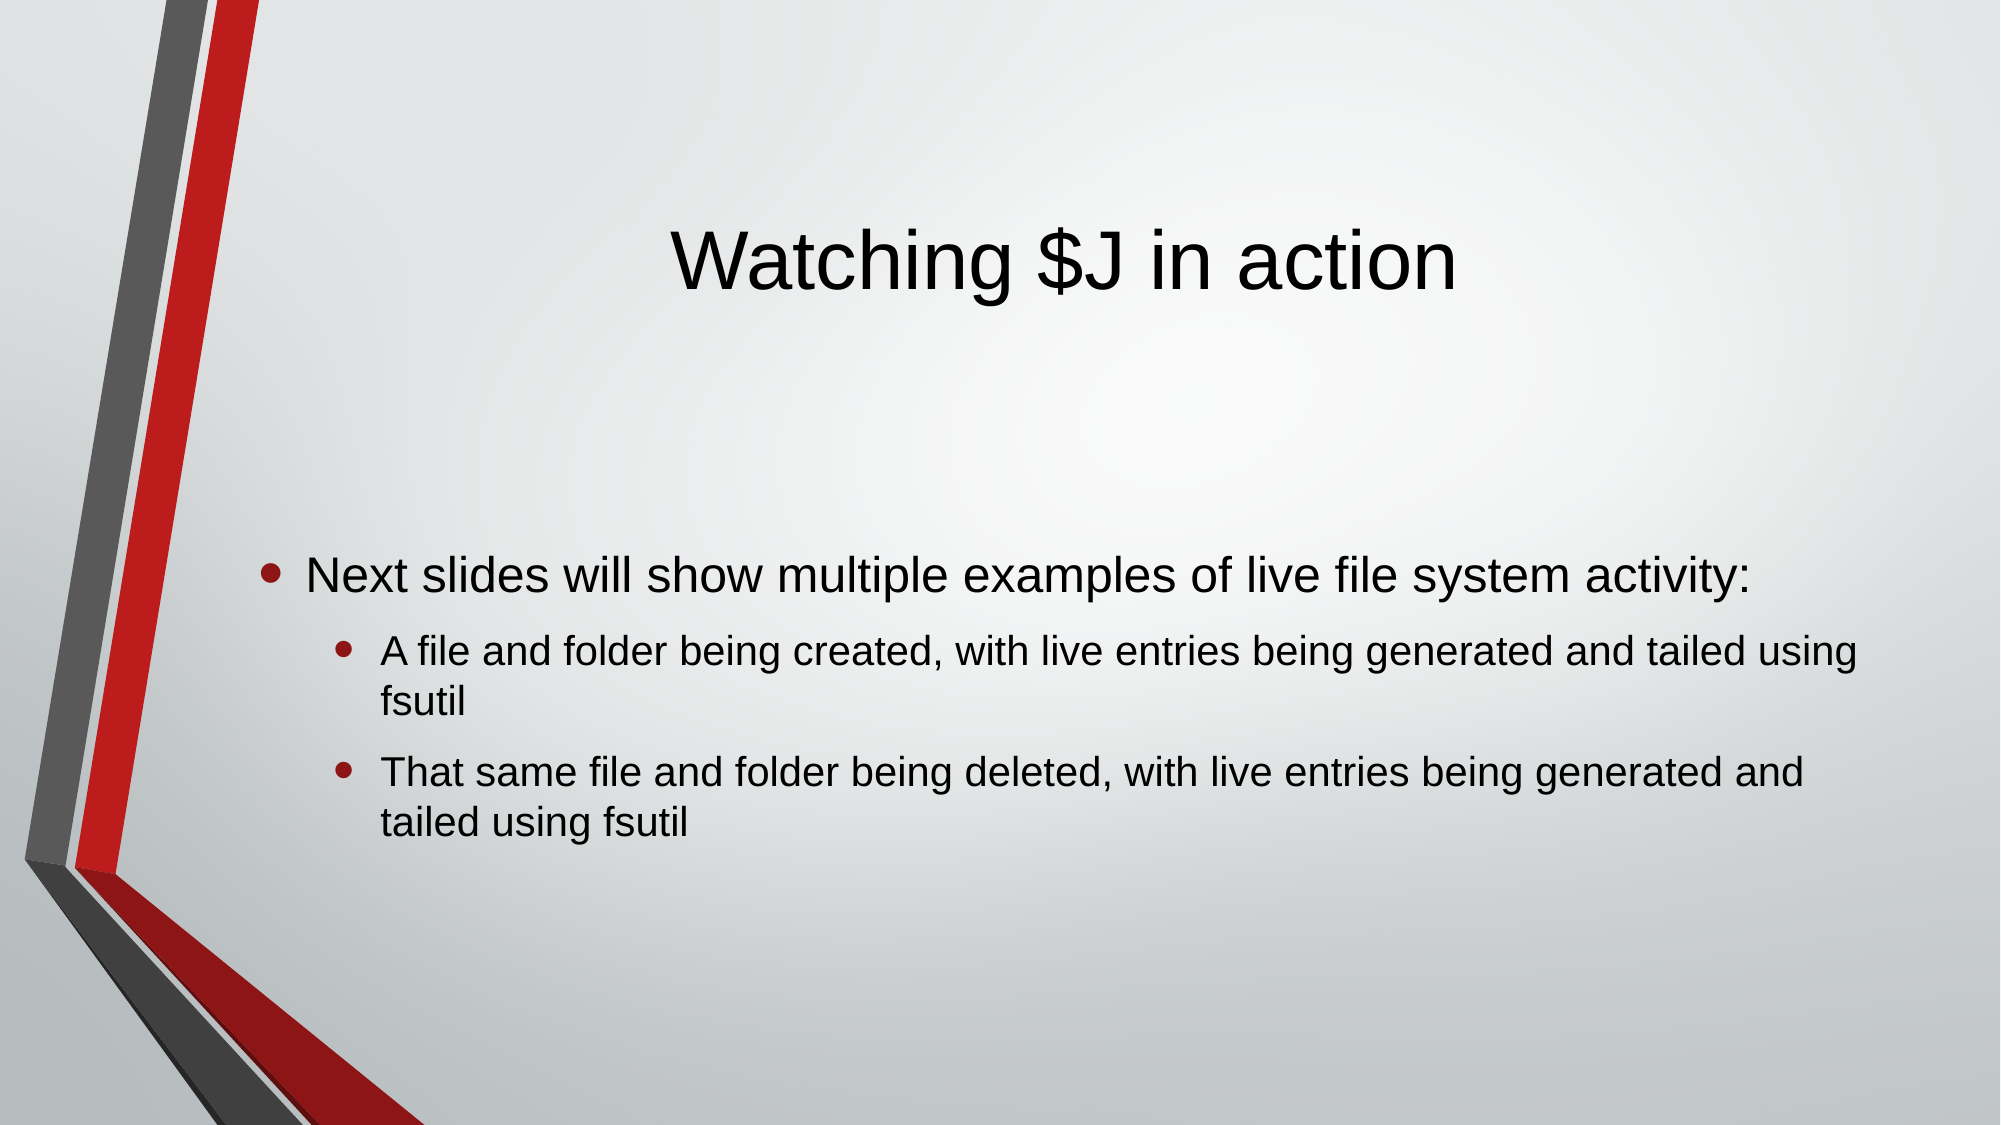

# Watching $J in action
Next slides will show multiple examples of live file system activity:
A file and folder being created, with live entries being generated and tailed using fsutil
That same file and folder being deleted, with live entries being generated and tailed using fsutil